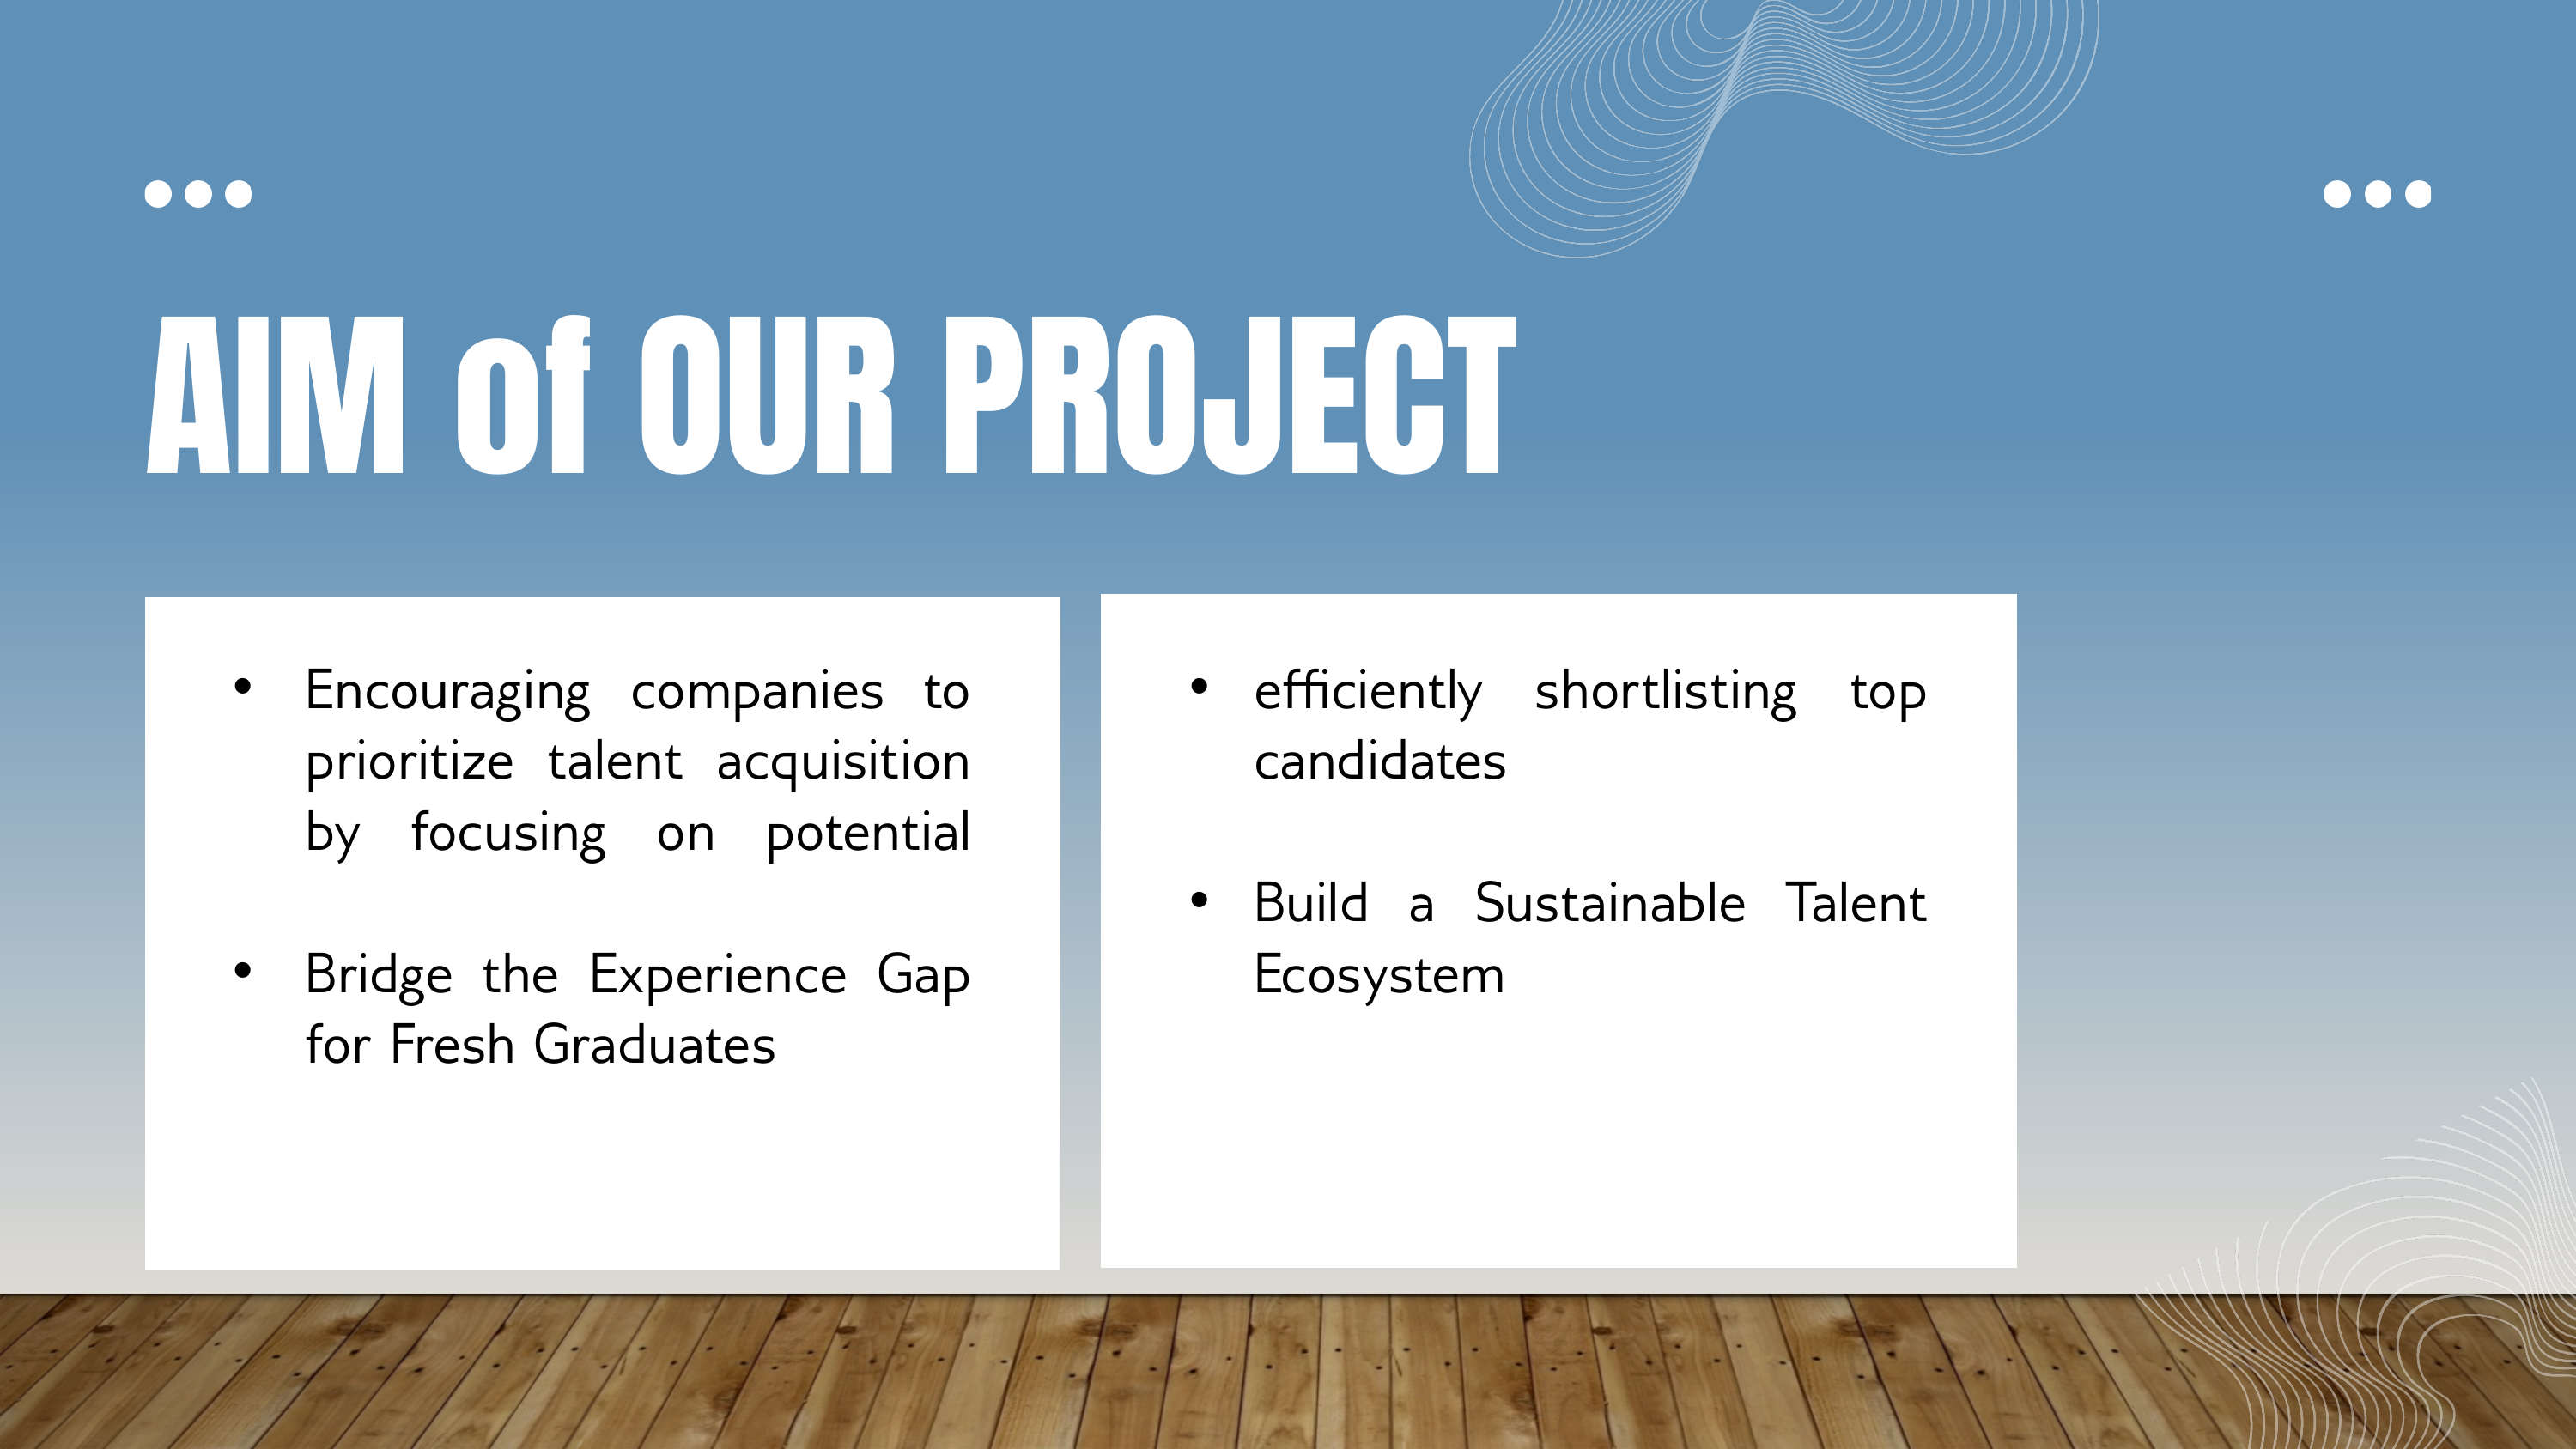

AIM of OUR PROJECT

Encouraging companies to prioritize talent acquisition by focusing on potential
Bridge the Experience Gap for Fresh Graduates
efficiently shortlisting top candidates

Build a Sustainable Talent Ecosystem